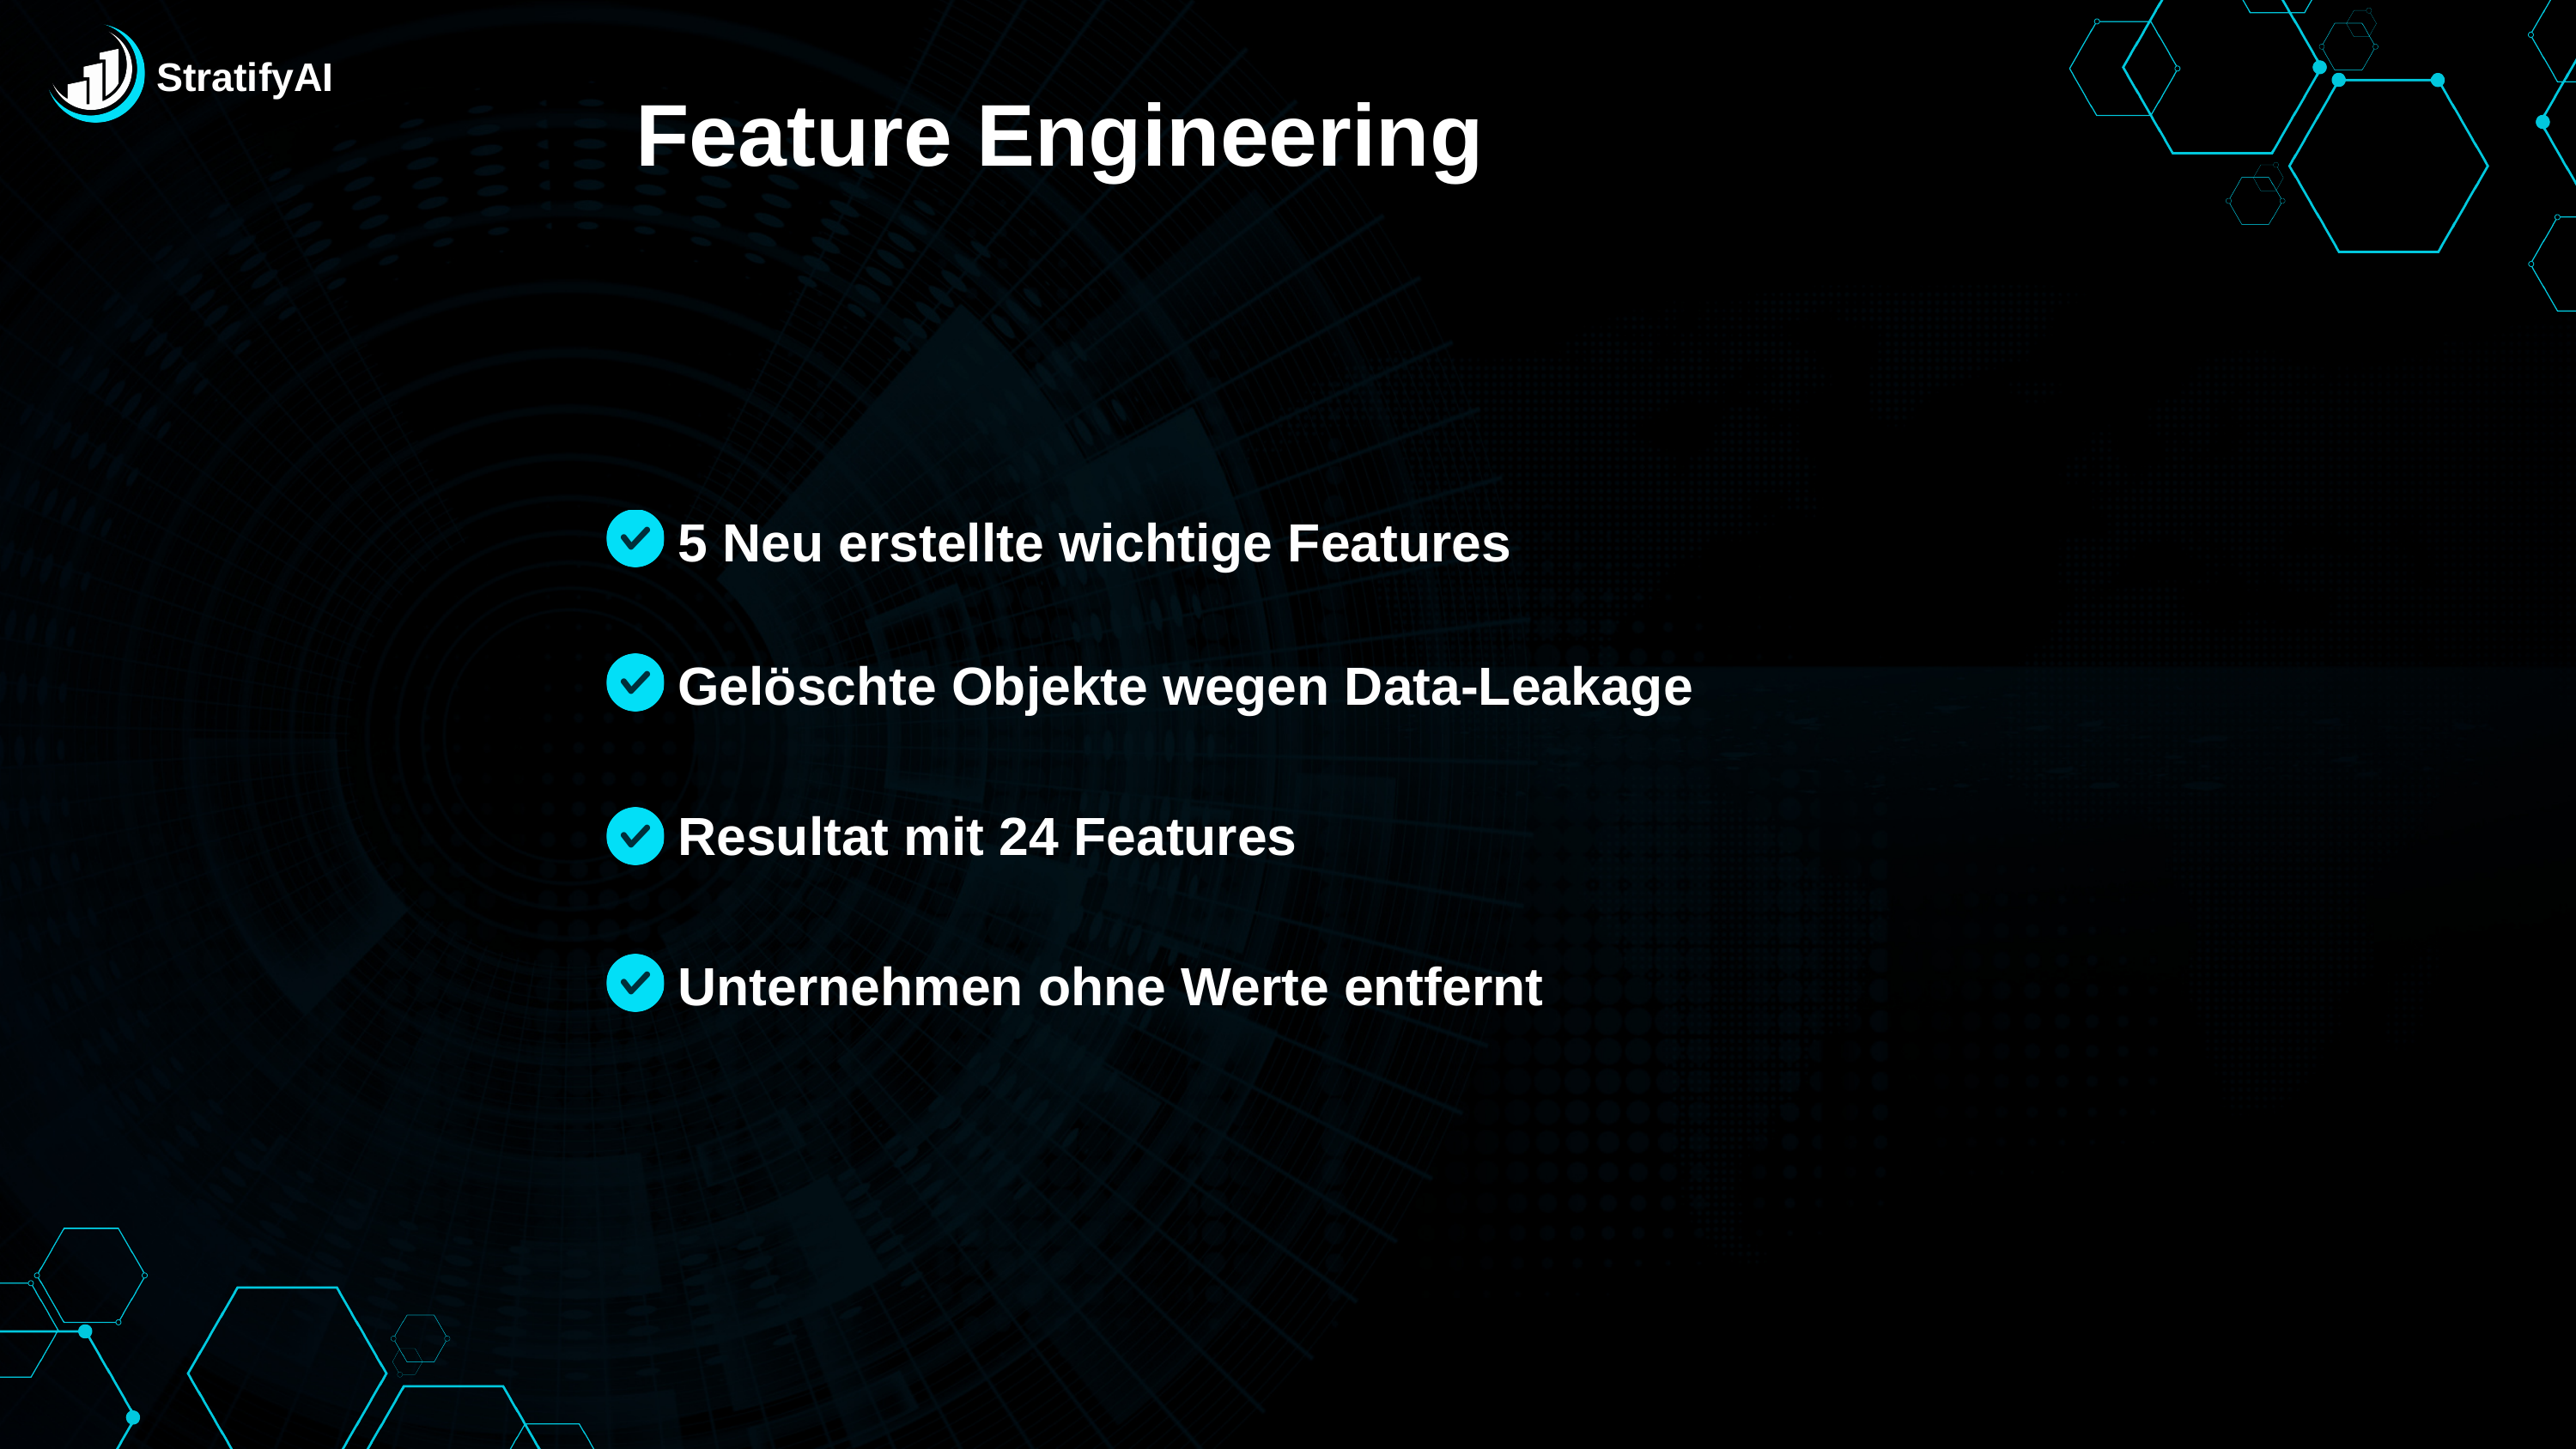

StratifyAI
Feature Engineering
5 Neu erstellte wichtige Features

Gelöschte Objekte wegen Data-Leakage

Resultat mit 24 Features

Unternehmen ohne Werte entfernt